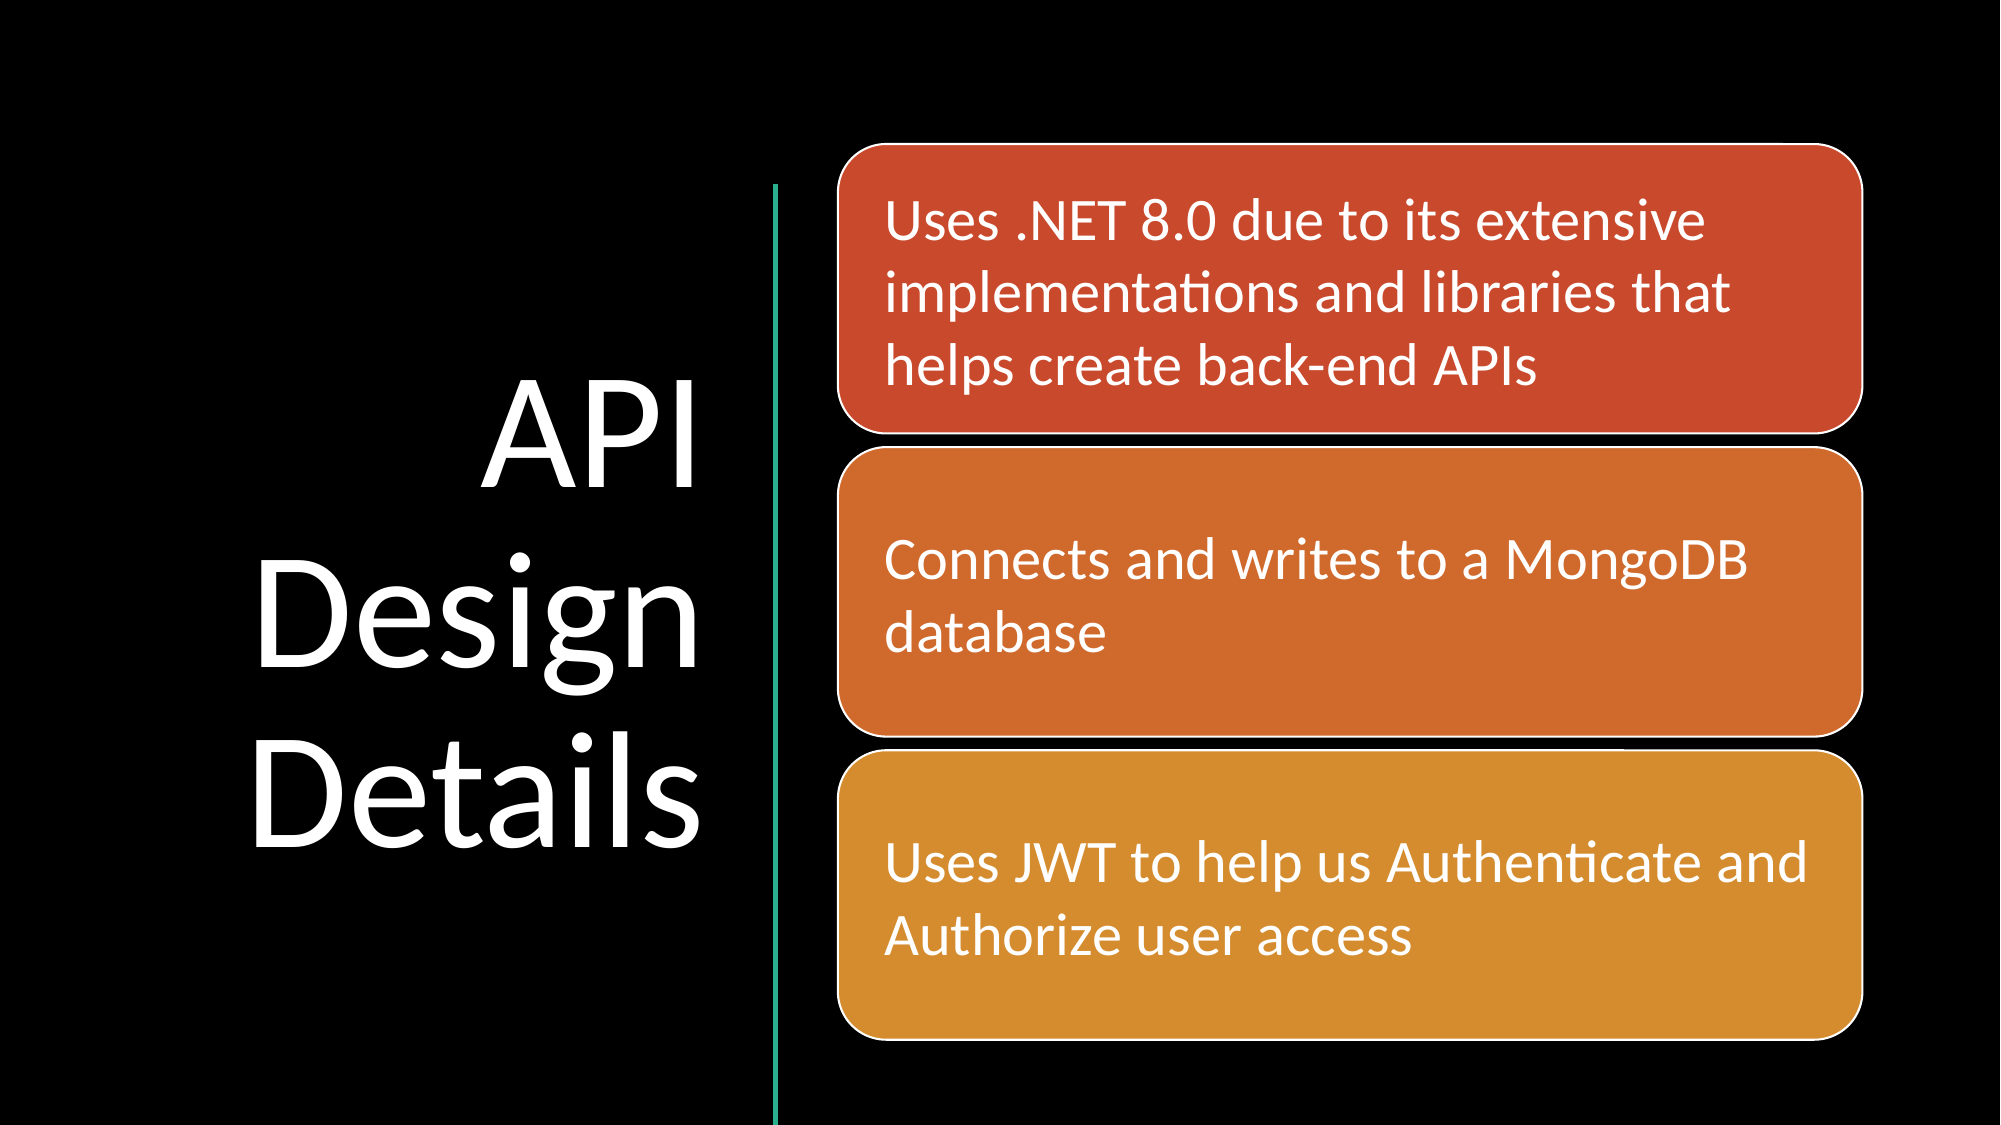

Uses .NET 8.0 due to its extensive implementations and libraries that helps create back-end APIs
Connects and writes to a MongoDB database
Uses JWT to help us Authenticate and Authorize user access
# API Design Details